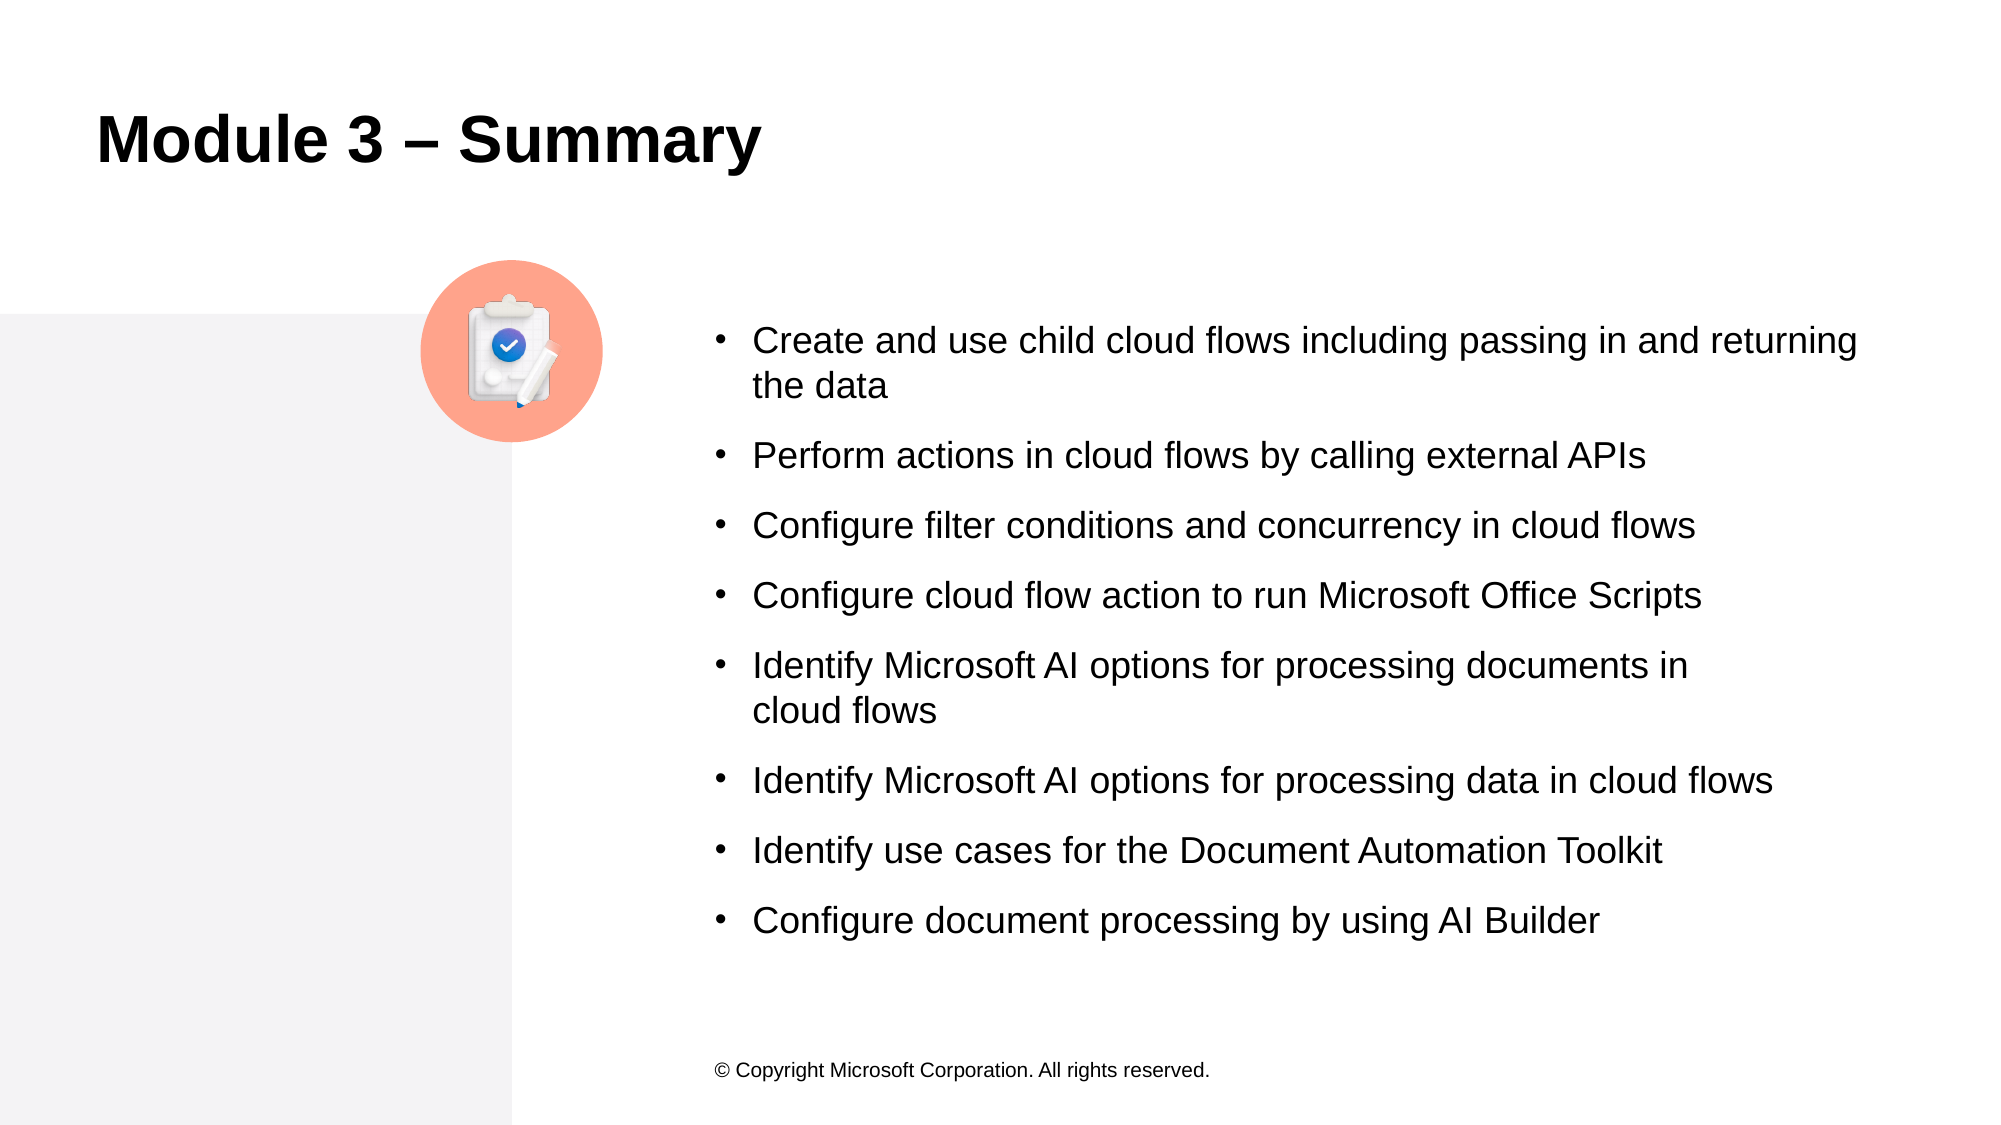

# Module 3 – Summary
Create and use child cloud flows including passing in and returning the data
Perform actions in cloud flows by calling external APIs
Configure filter conditions and concurrency in cloud flows
Configure cloud flow action to run Microsoft Office Scripts
Identify Microsoft AI options for processing documents in
cloud flows
Identify Microsoft AI options for processing data in cloud flows
Identify use cases for the Document Automation Toolkit
Configure document processing by using AI Builder